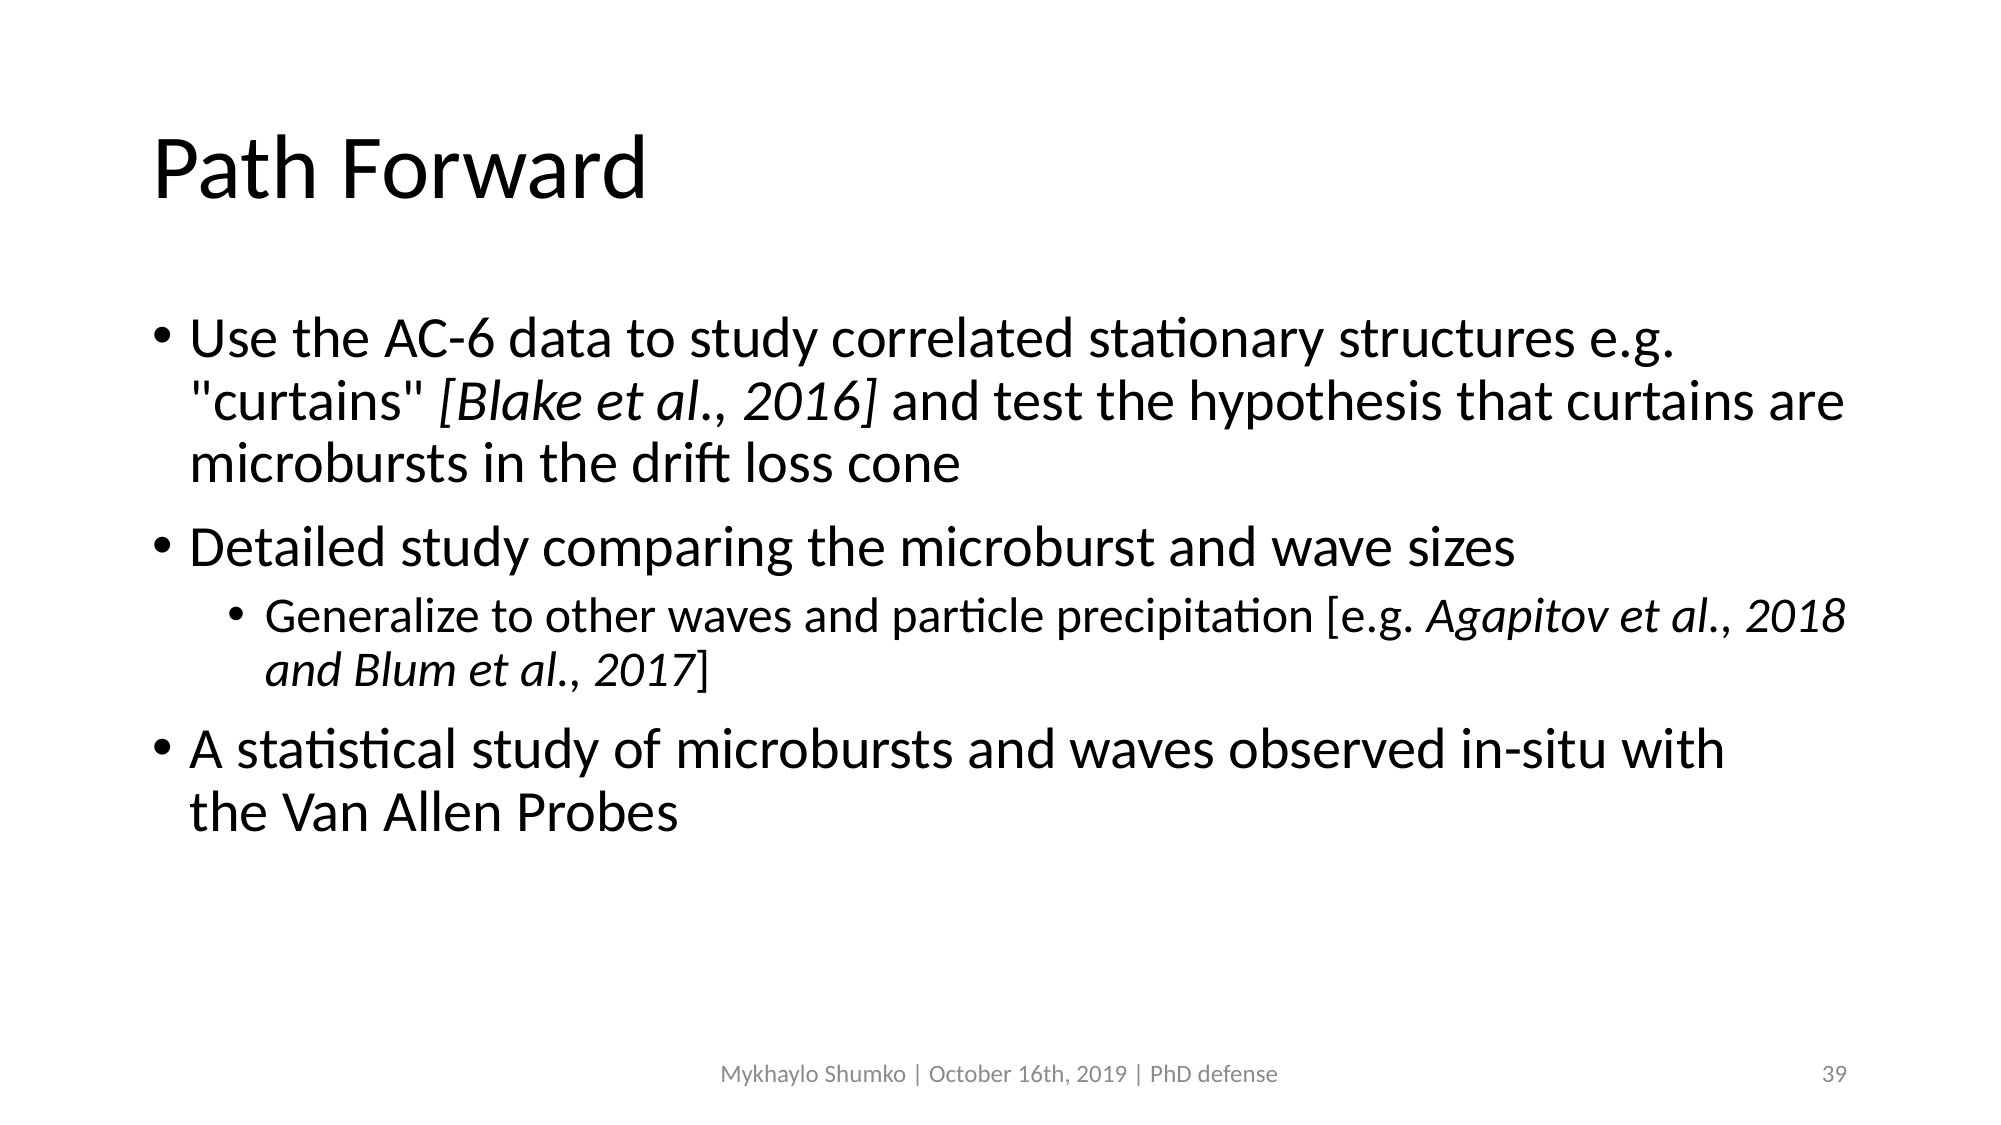

# Path Forward
Use the AC-6 data to study correlated stationary structures e.g. "curtains" [Blake et al., 2016] and test the hypothesis that curtains are microbursts in the drift loss cone
Detailed study comparing the microburst and wave sizes
Generalize to other waves and particle precipitation [e.g. Agapitov et al., 2018 and Blum et al., 2017]
A statistical study of microbursts and waves observed in-situ with the Van Allen Probes
Mykhaylo Shumko | October 16th, 2019 | PhD defense
39